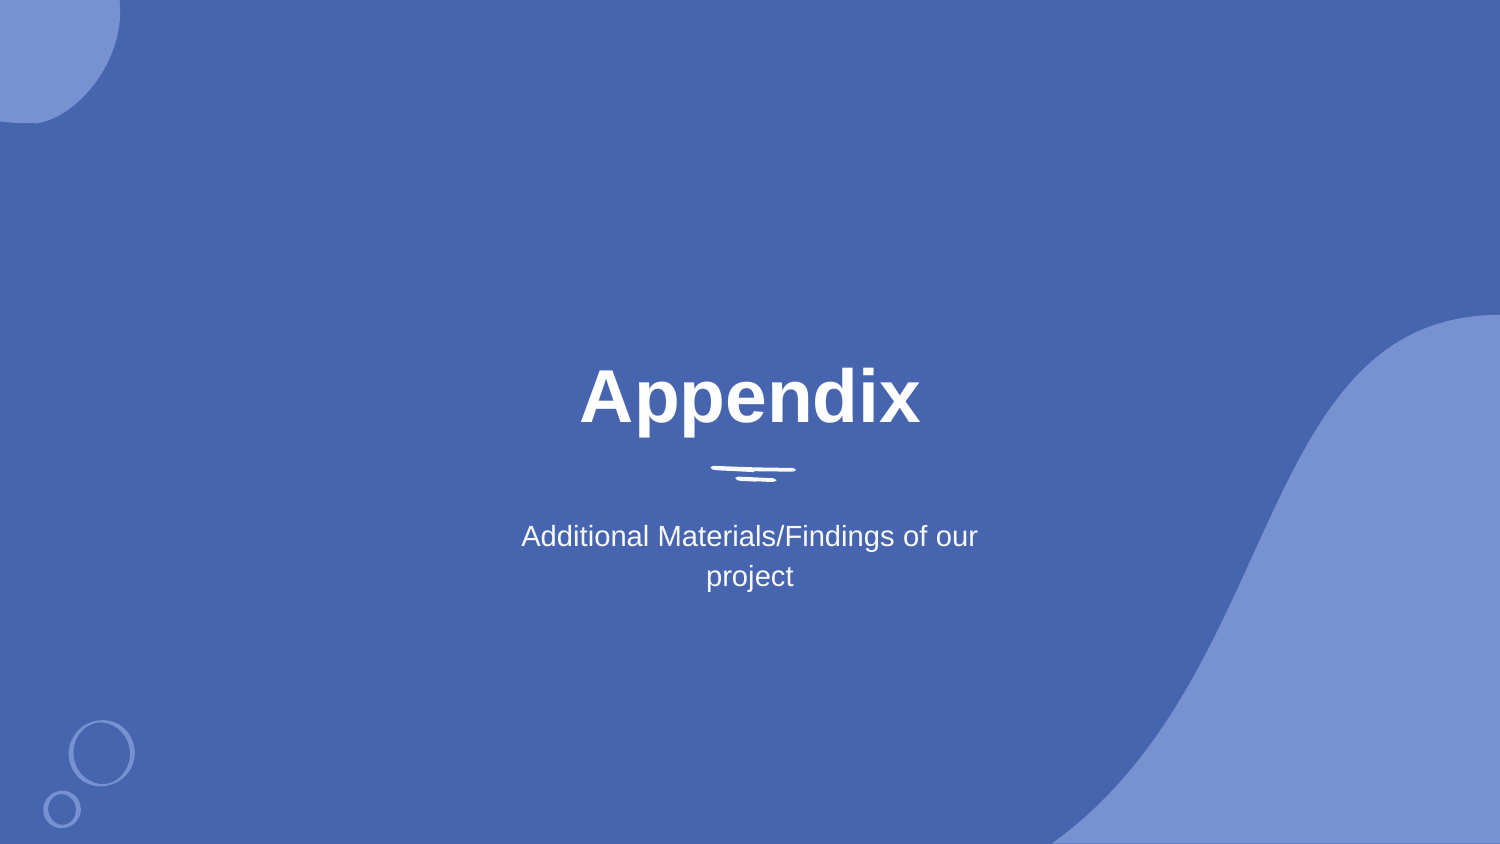

49
# Appendix
Additional Materials/Findings of our project